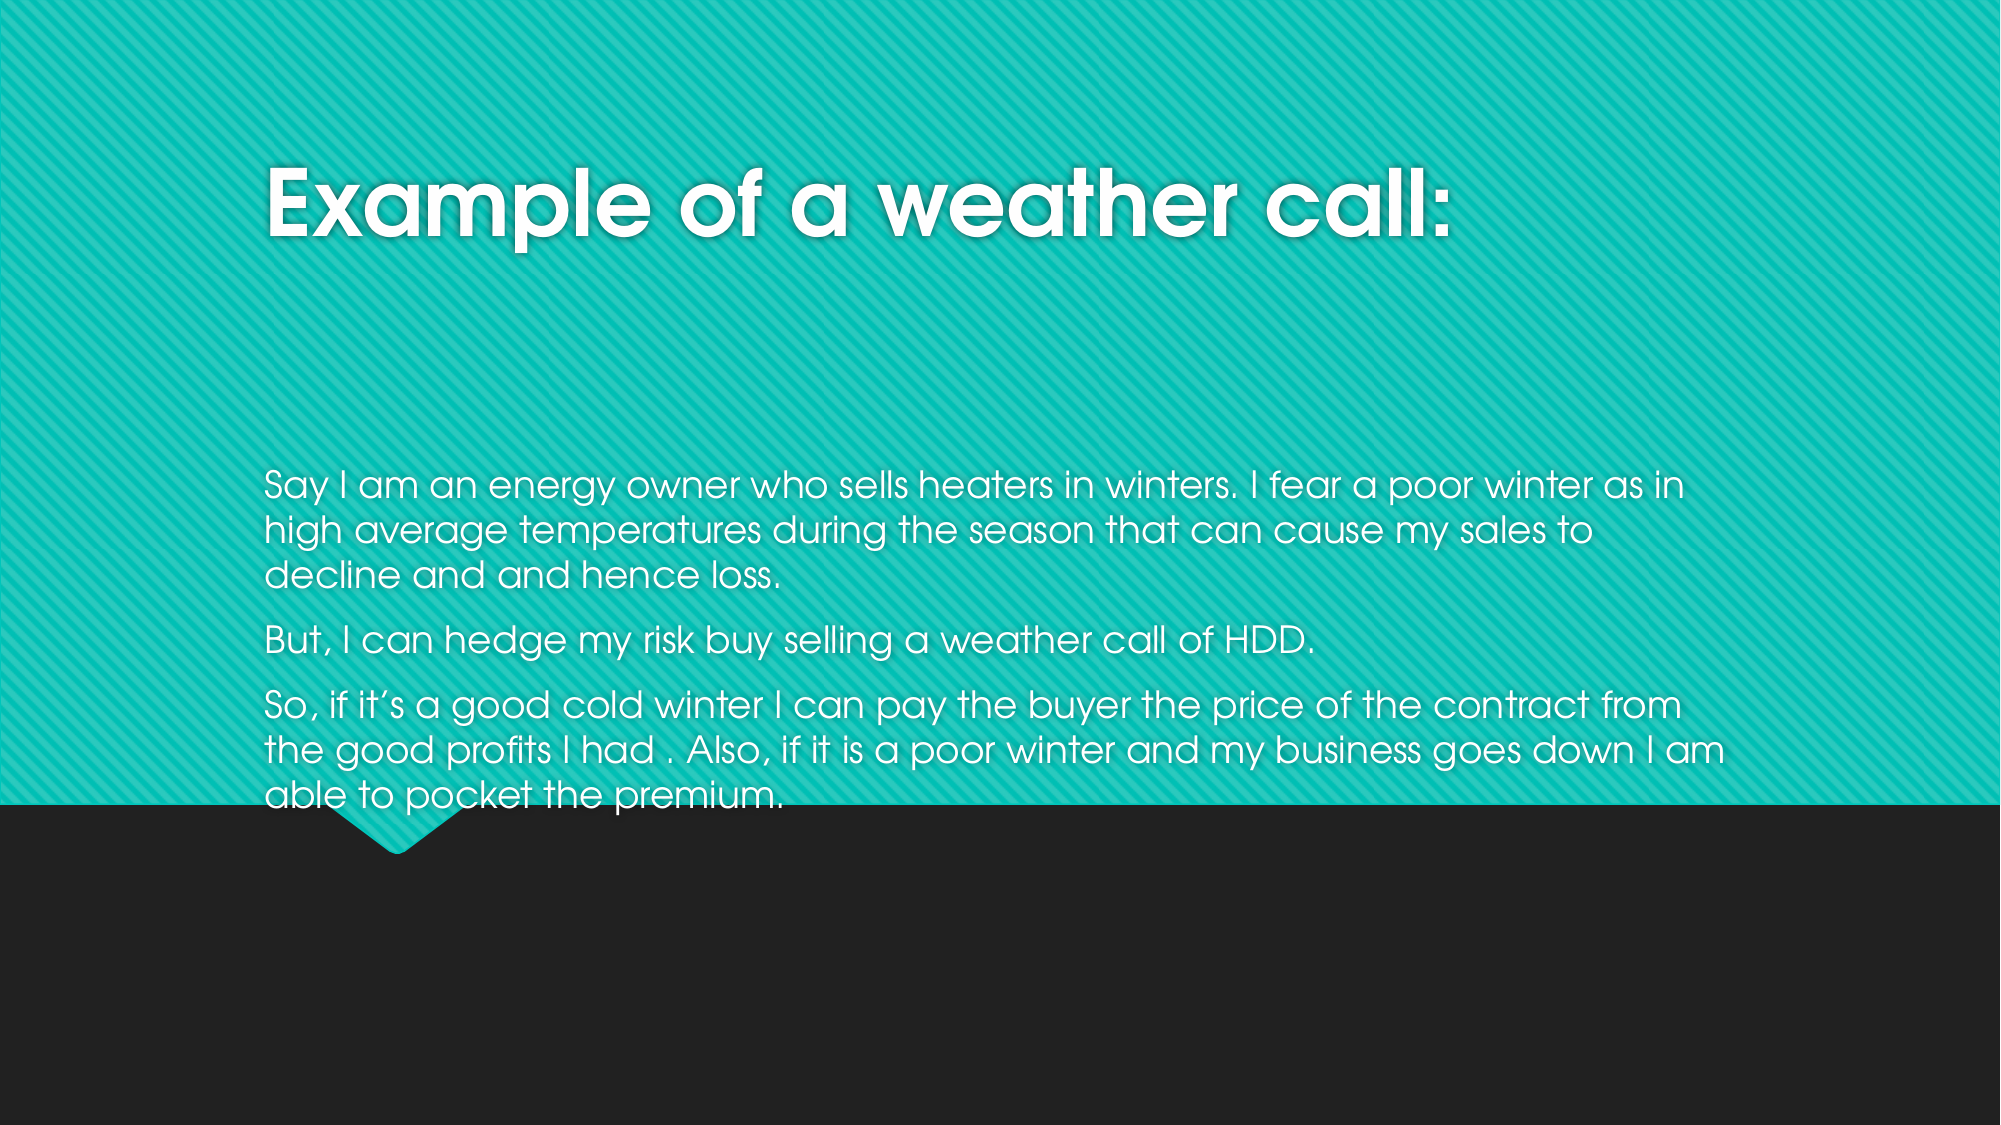

# Example of a weather call:

Say I am an energy owner who sells heaters in winters. I fear a poor winter as in high average temperatures during the season that can cause my sales to decline and and hence loss.
But, I can hedge my risk buy selling a weather call of HDD.
So, if it’s a good cold winter I can pay the buyer the price of the contract from the good profits I had . Also, if it is a poor winter and my business goes down I am able to pocket the premium.